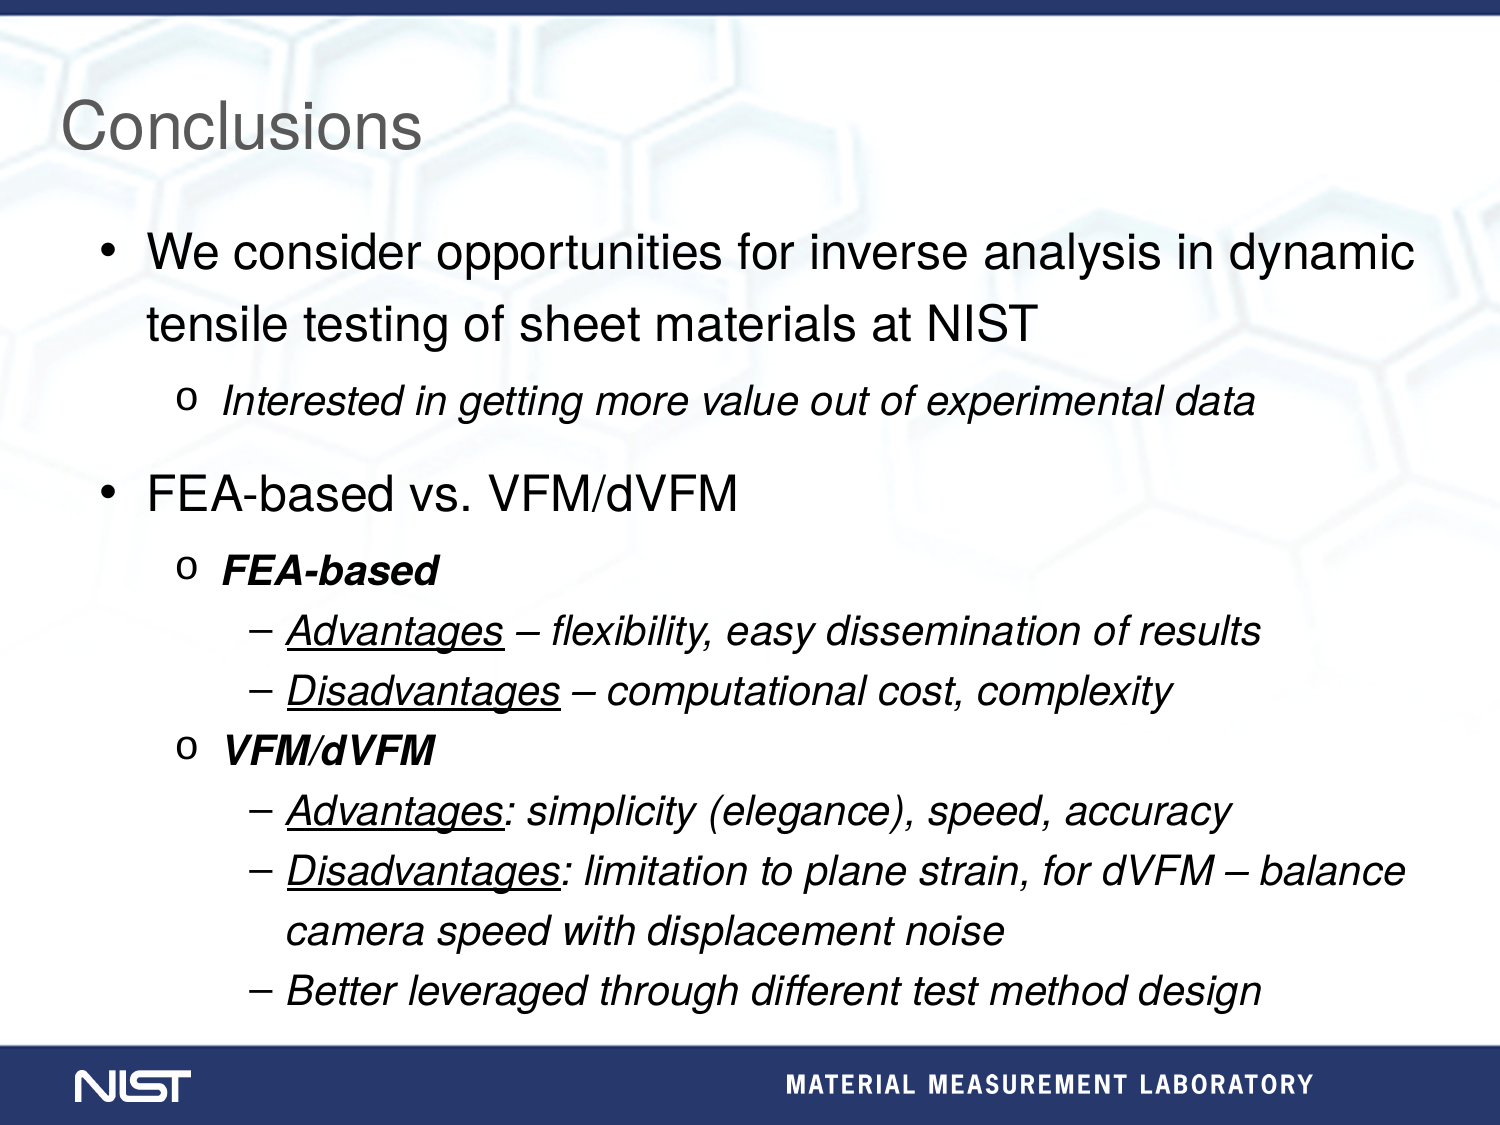

Conclusions
We consider opportunities for inverse analysis in dynamic tensile testing of sheet materials at NIST
Interested in getting more value out of experimental data
FEA-based vs. VFM/dVFM
FEA-based
Advantages – flexibility, easy dissemination of results
Disadvantages – computational cost, complexity
VFM/dVFM
Advantages: simplicity (elegance), speed, accuracy
Disadvantages: limitation to plane strain, for dVFM – balance camera speed with displacement noise
Better leveraged through different test method design